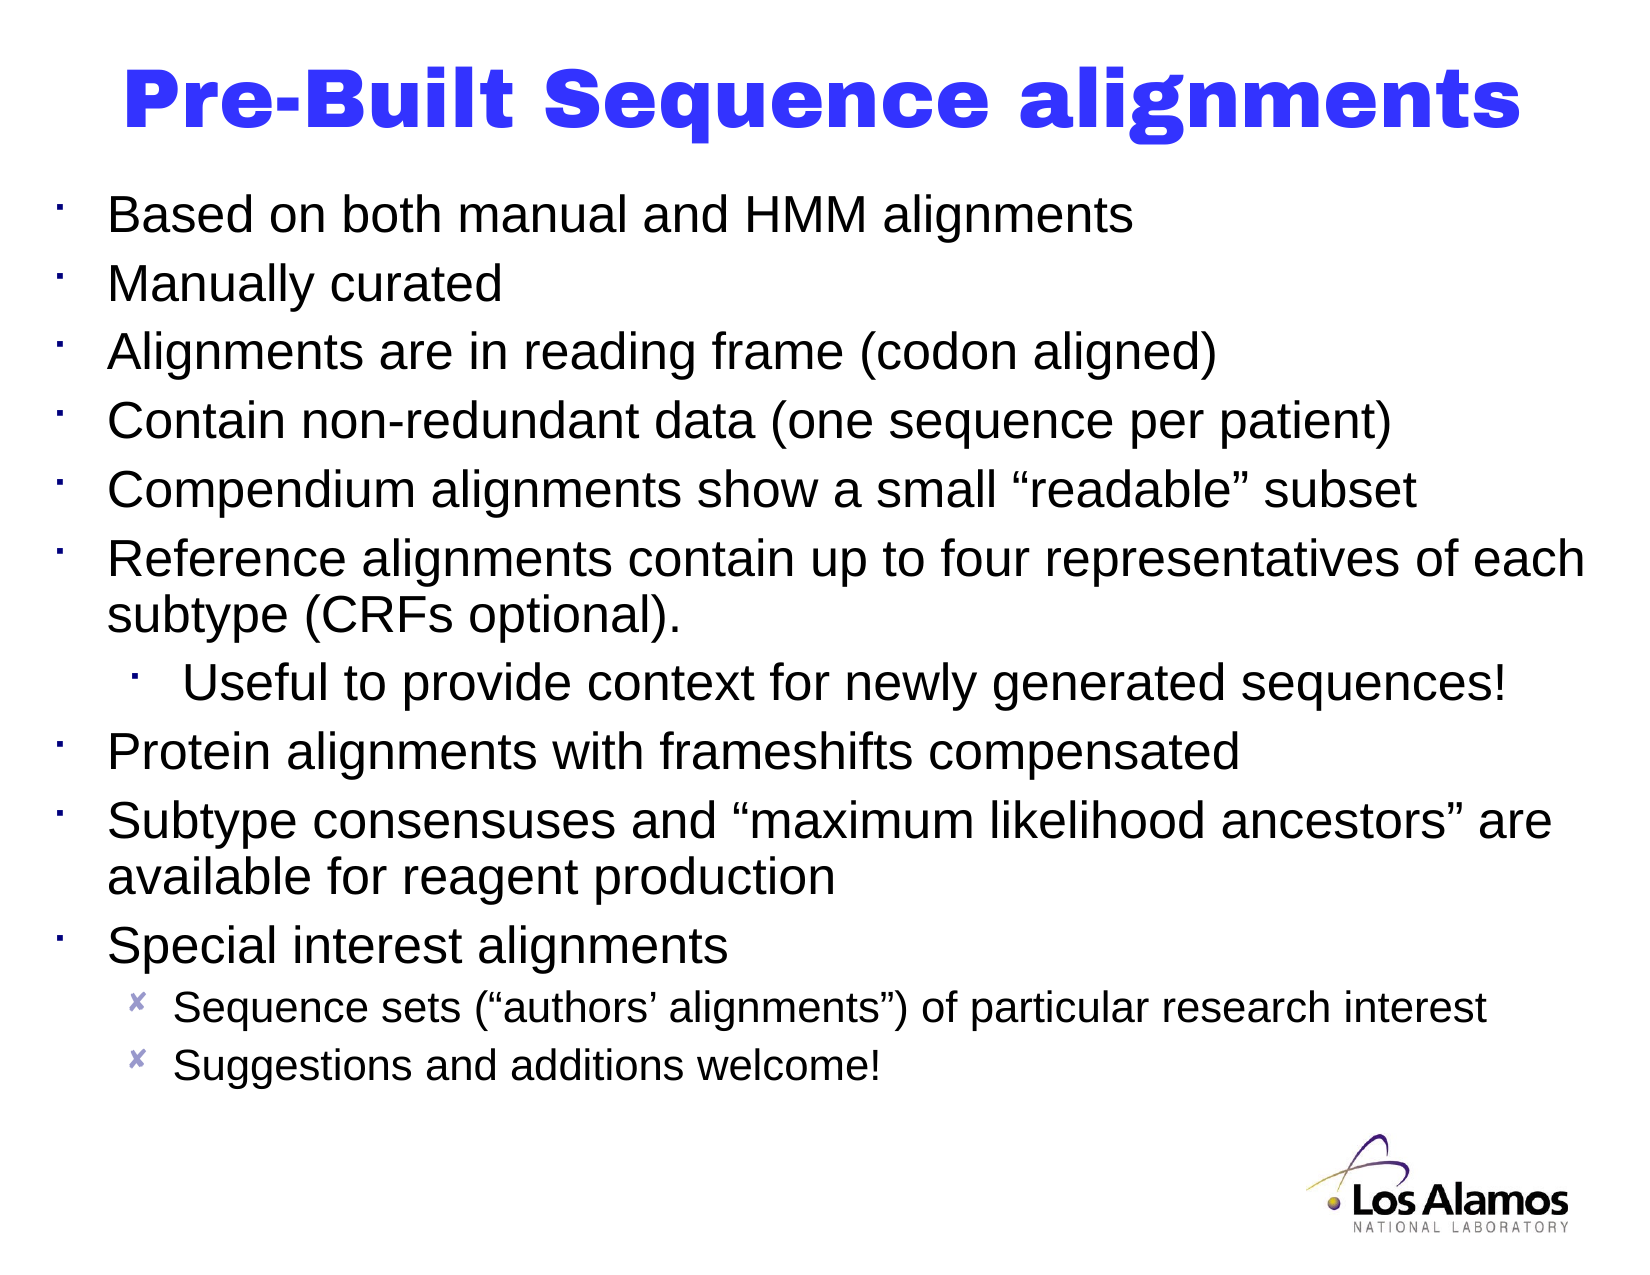

# Pre-Built Sequence alignments
Based on both manual and HMM alignments
Manually curated
Alignments are in reading frame (codon aligned)
Contain non-redundant data (one sequence per patient)
Compendium alignments show a small “readable” subset
Reference alignments contain up to four representatives of each subtype (CRFs optional).
Useful to provide context for newly generated sequences!
Protein alignments with frameshifts compensated
Subtype consensuses and “maximum likelihood ancestors” are available for reagent production
Special interest alignments
Sequence sets (“authors’ alignments”) of particular research interest
Suggestions and additions welcome!